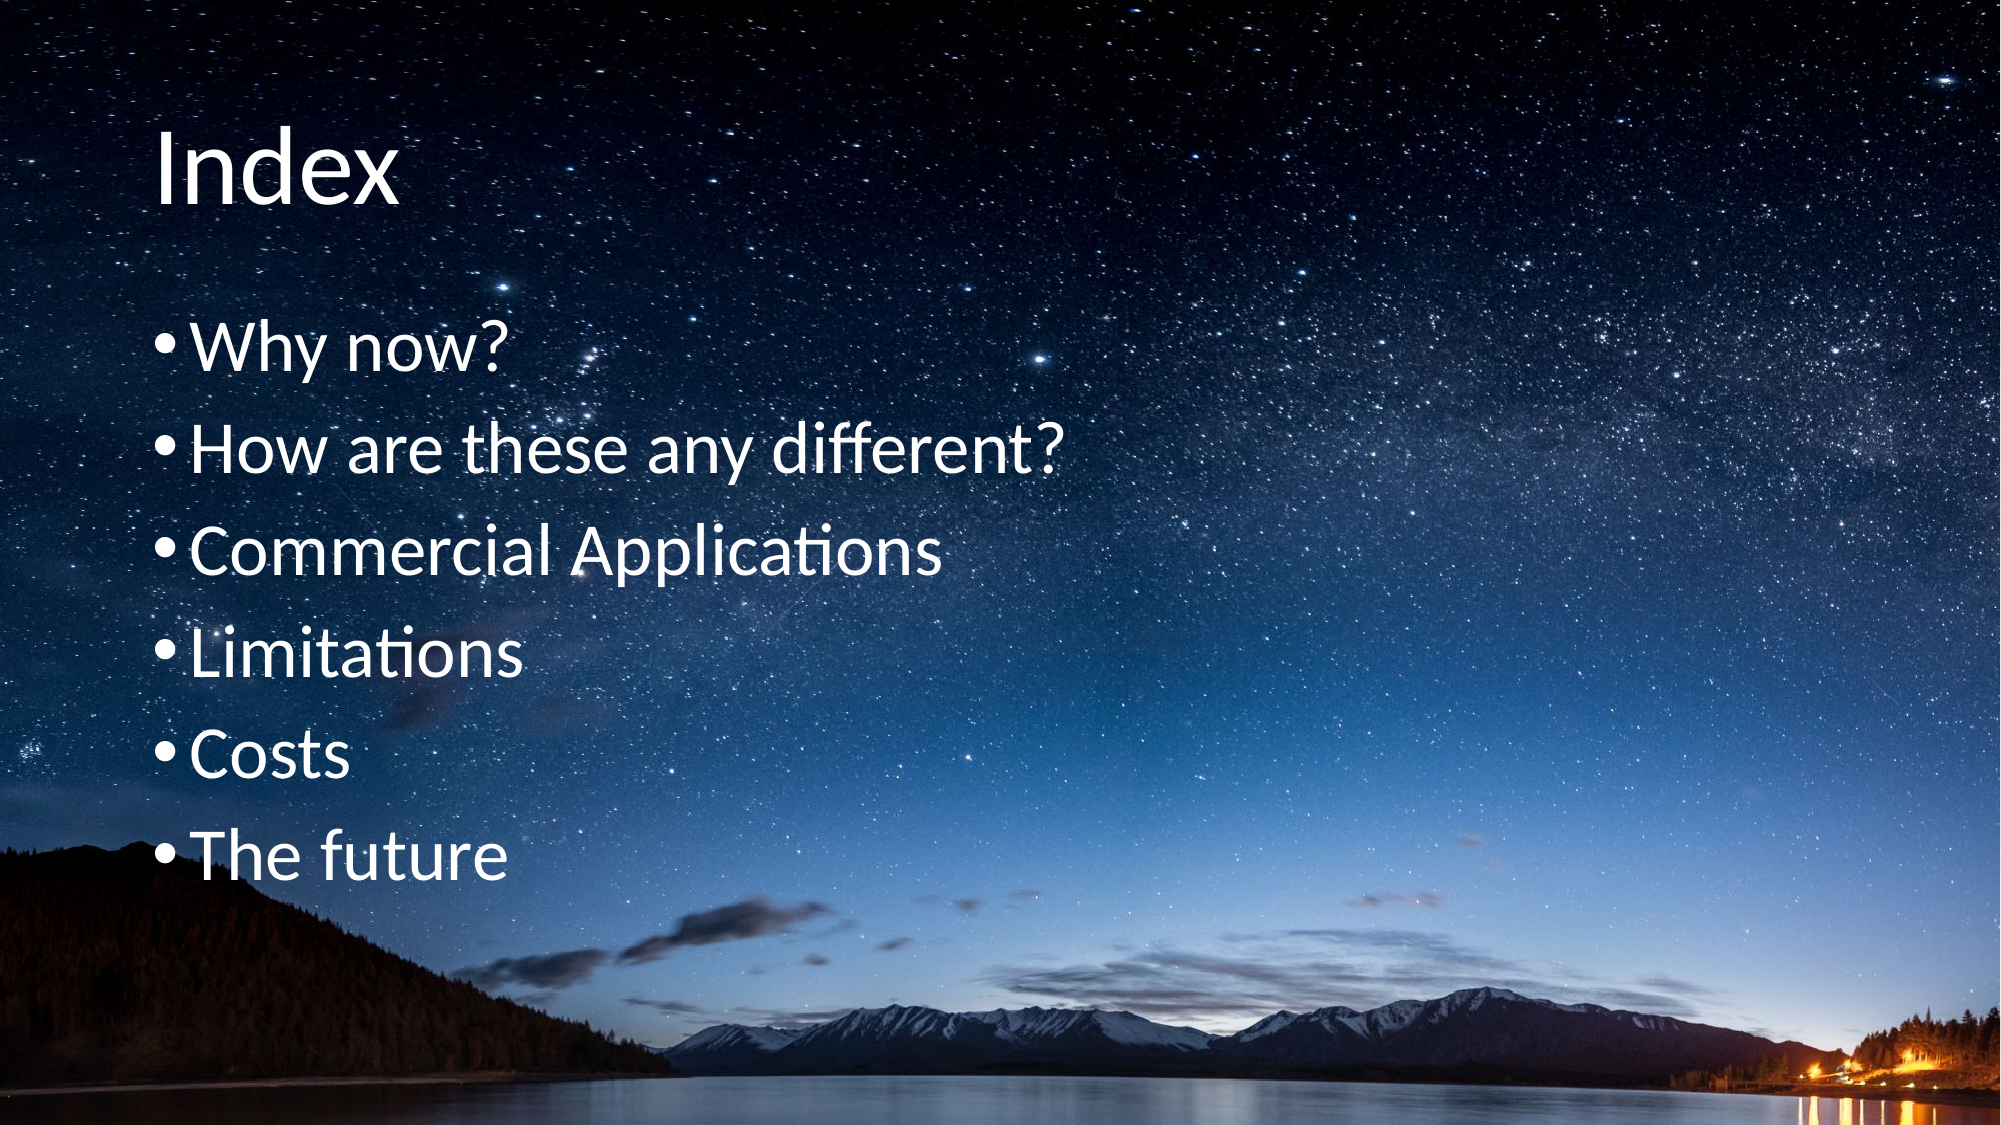

# Index
Why now?
How are these any different?
Commercial Applications
Limitations
Costs
The future

2